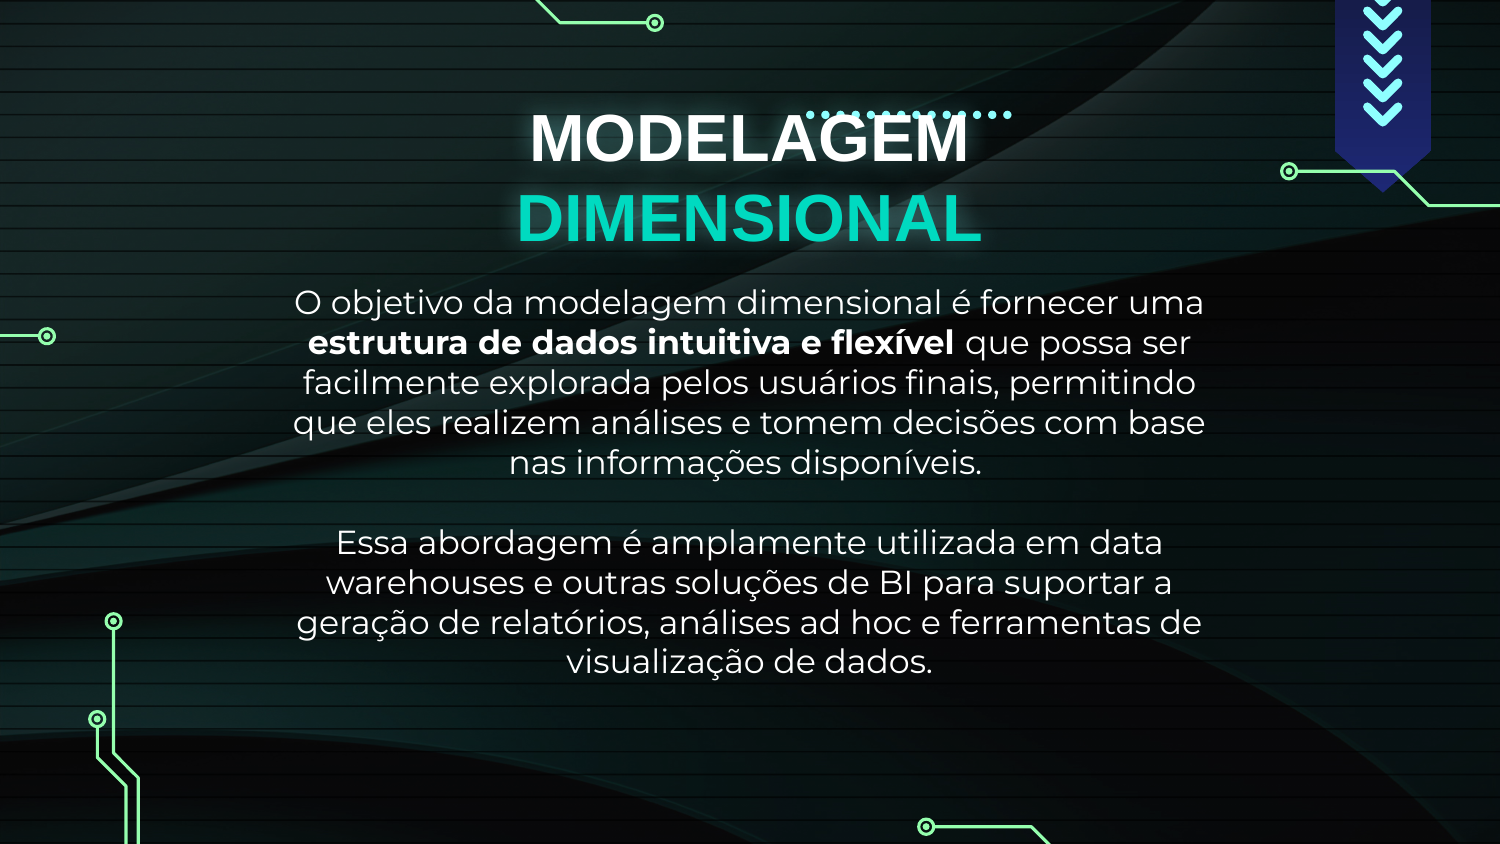

# MODELAGEM DIMENSIONAL

O objetivo da modelagem dimensional é fornecer uma estrutura de dados intuitiva e flexível que possa ser facilmente explorada pelos usuários finais, permitindo que eles realizem análises e tomem decisões com base nas informações disponíveis.

Essa abordagem é amplamente utilizada em data warehouses e outras soluções de BI para suportar a geração de relatórios, análises ad hoc e ferramentas de visualização de dados.